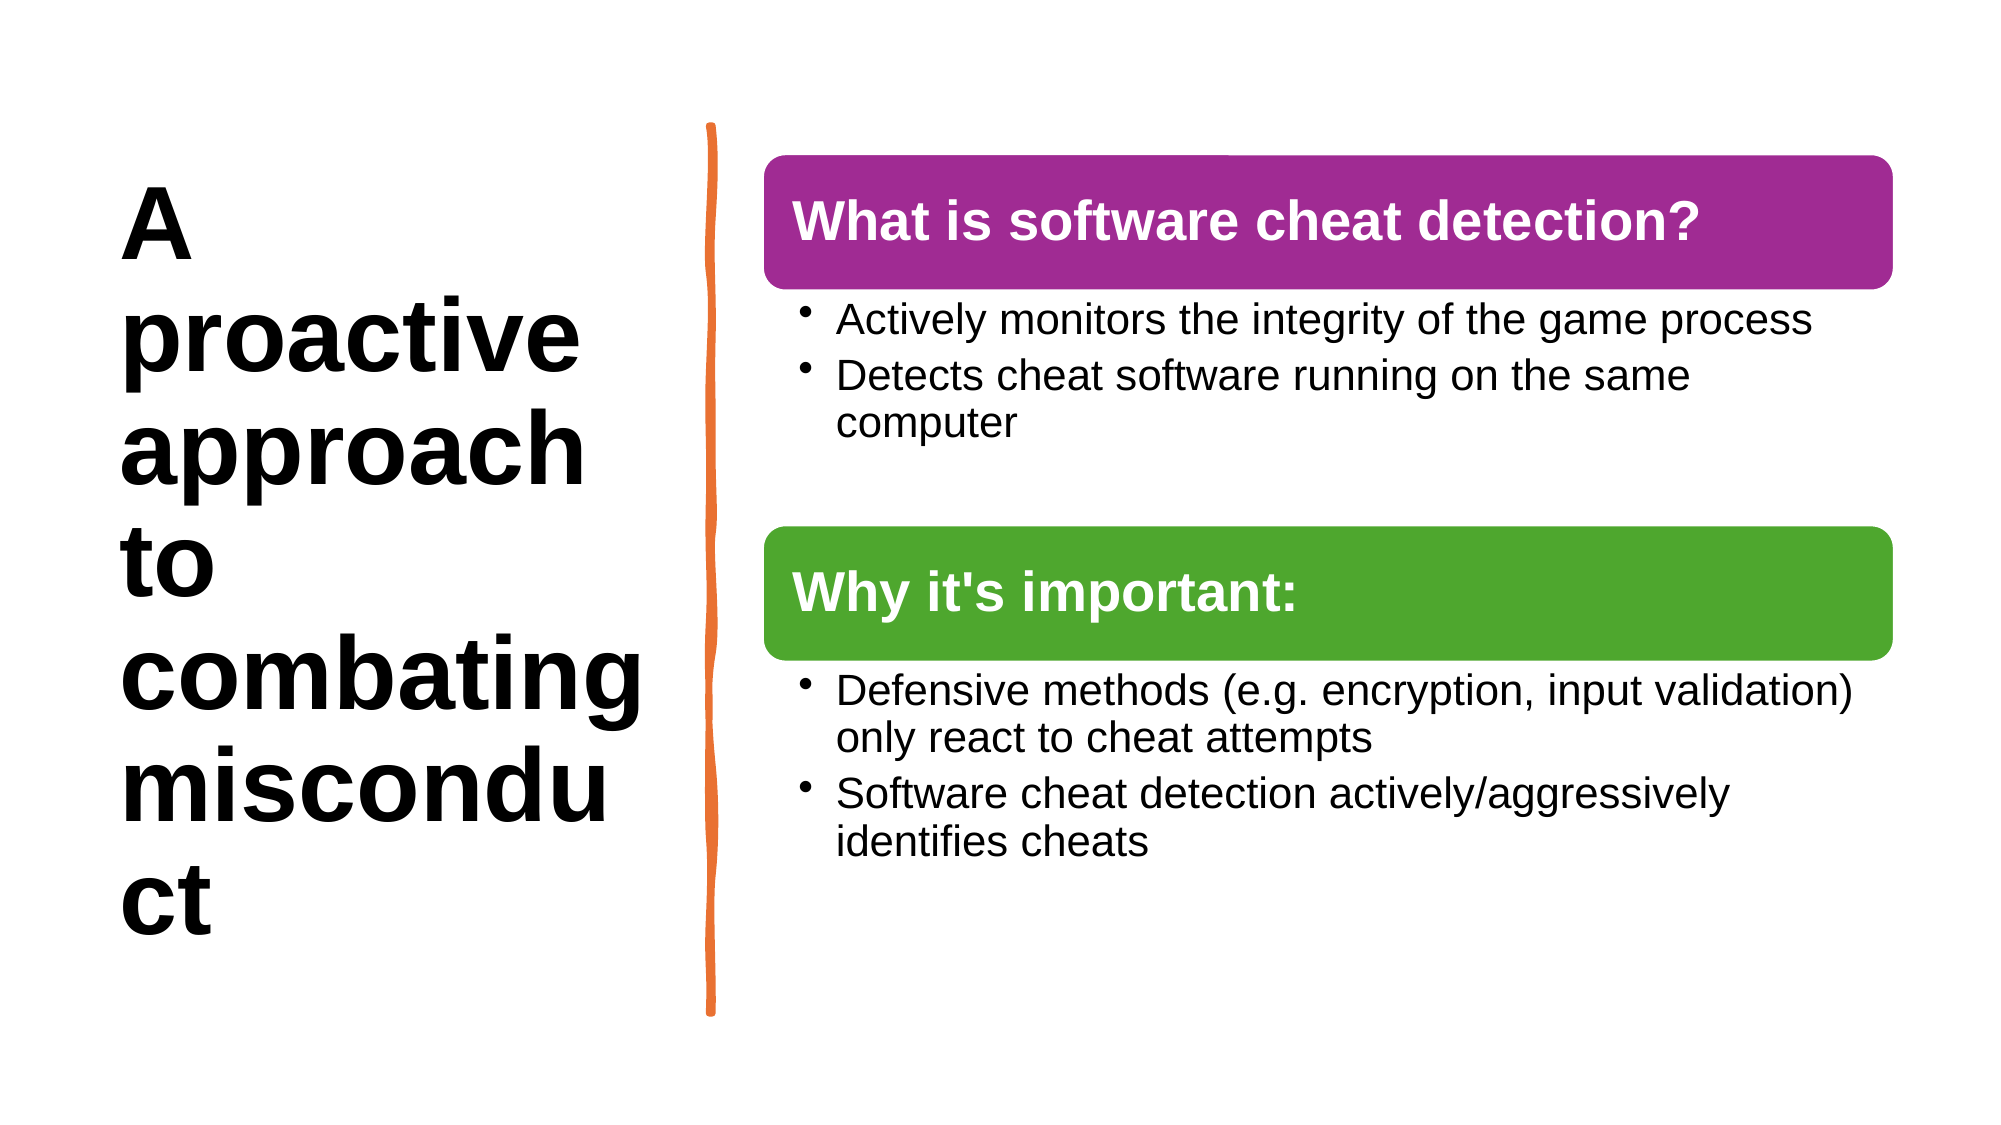

What is software cheat detection?
Actively monitors the integrity of the game process
Detects cheat software running on the same computer
Why it's important:
Defensive methods (e.g. encryption, input validation) only react to cheat attempts
Software cheat detection actively/aggressively identifies cheats
# A proactive approach to combating misconduct